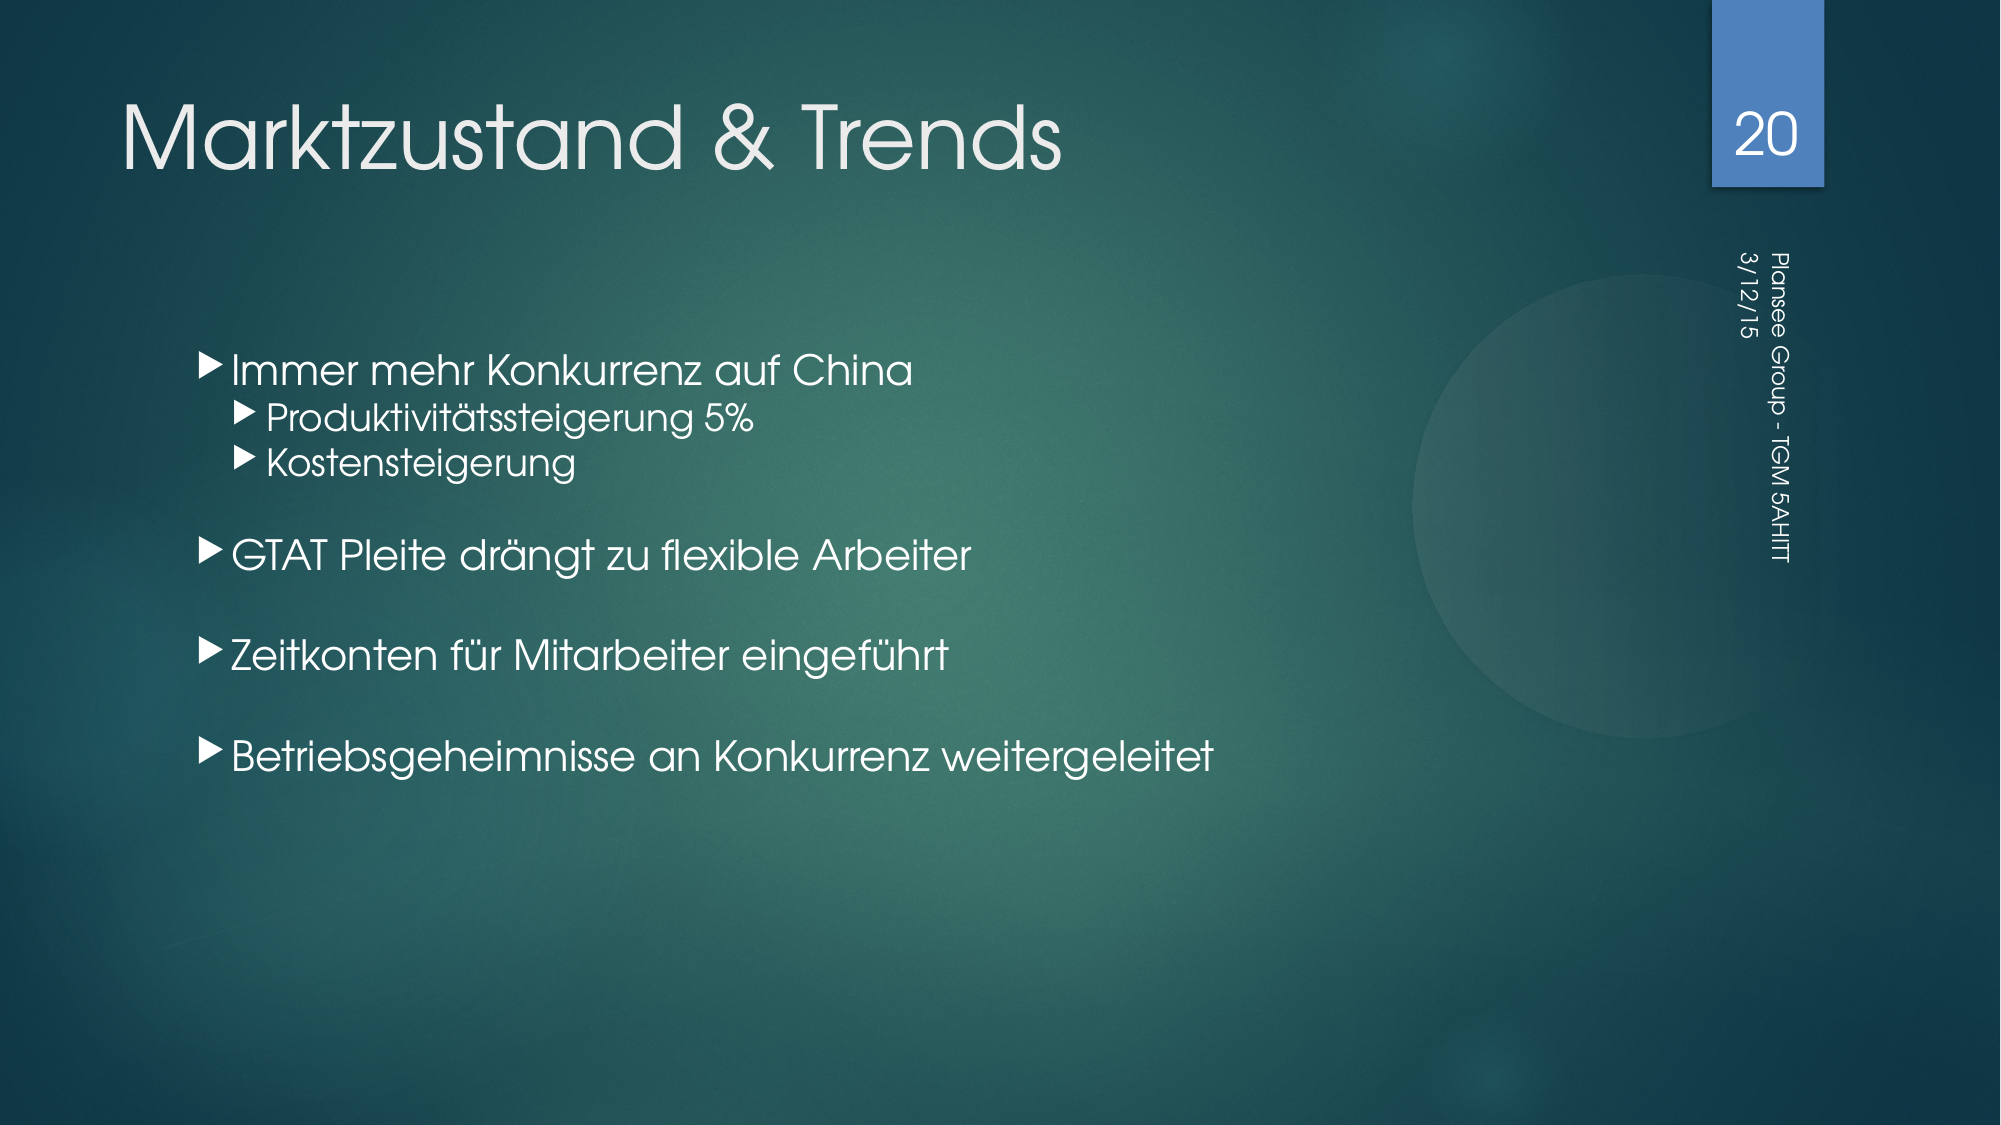

20
Marktzustand & Trends
3/12/15
Immer mehr Konkurrenz auf China
Produktivitätssteigerung 5%
Kostensteigerung

GTAT Pleite drängt zu flexible Arbeiter

Zeitkonten für Mitarbeiter eingeführt

Betriebsgeheimnisse an Konkurrenz weitergeleitet

Plansee Group - TGM 5AHITT